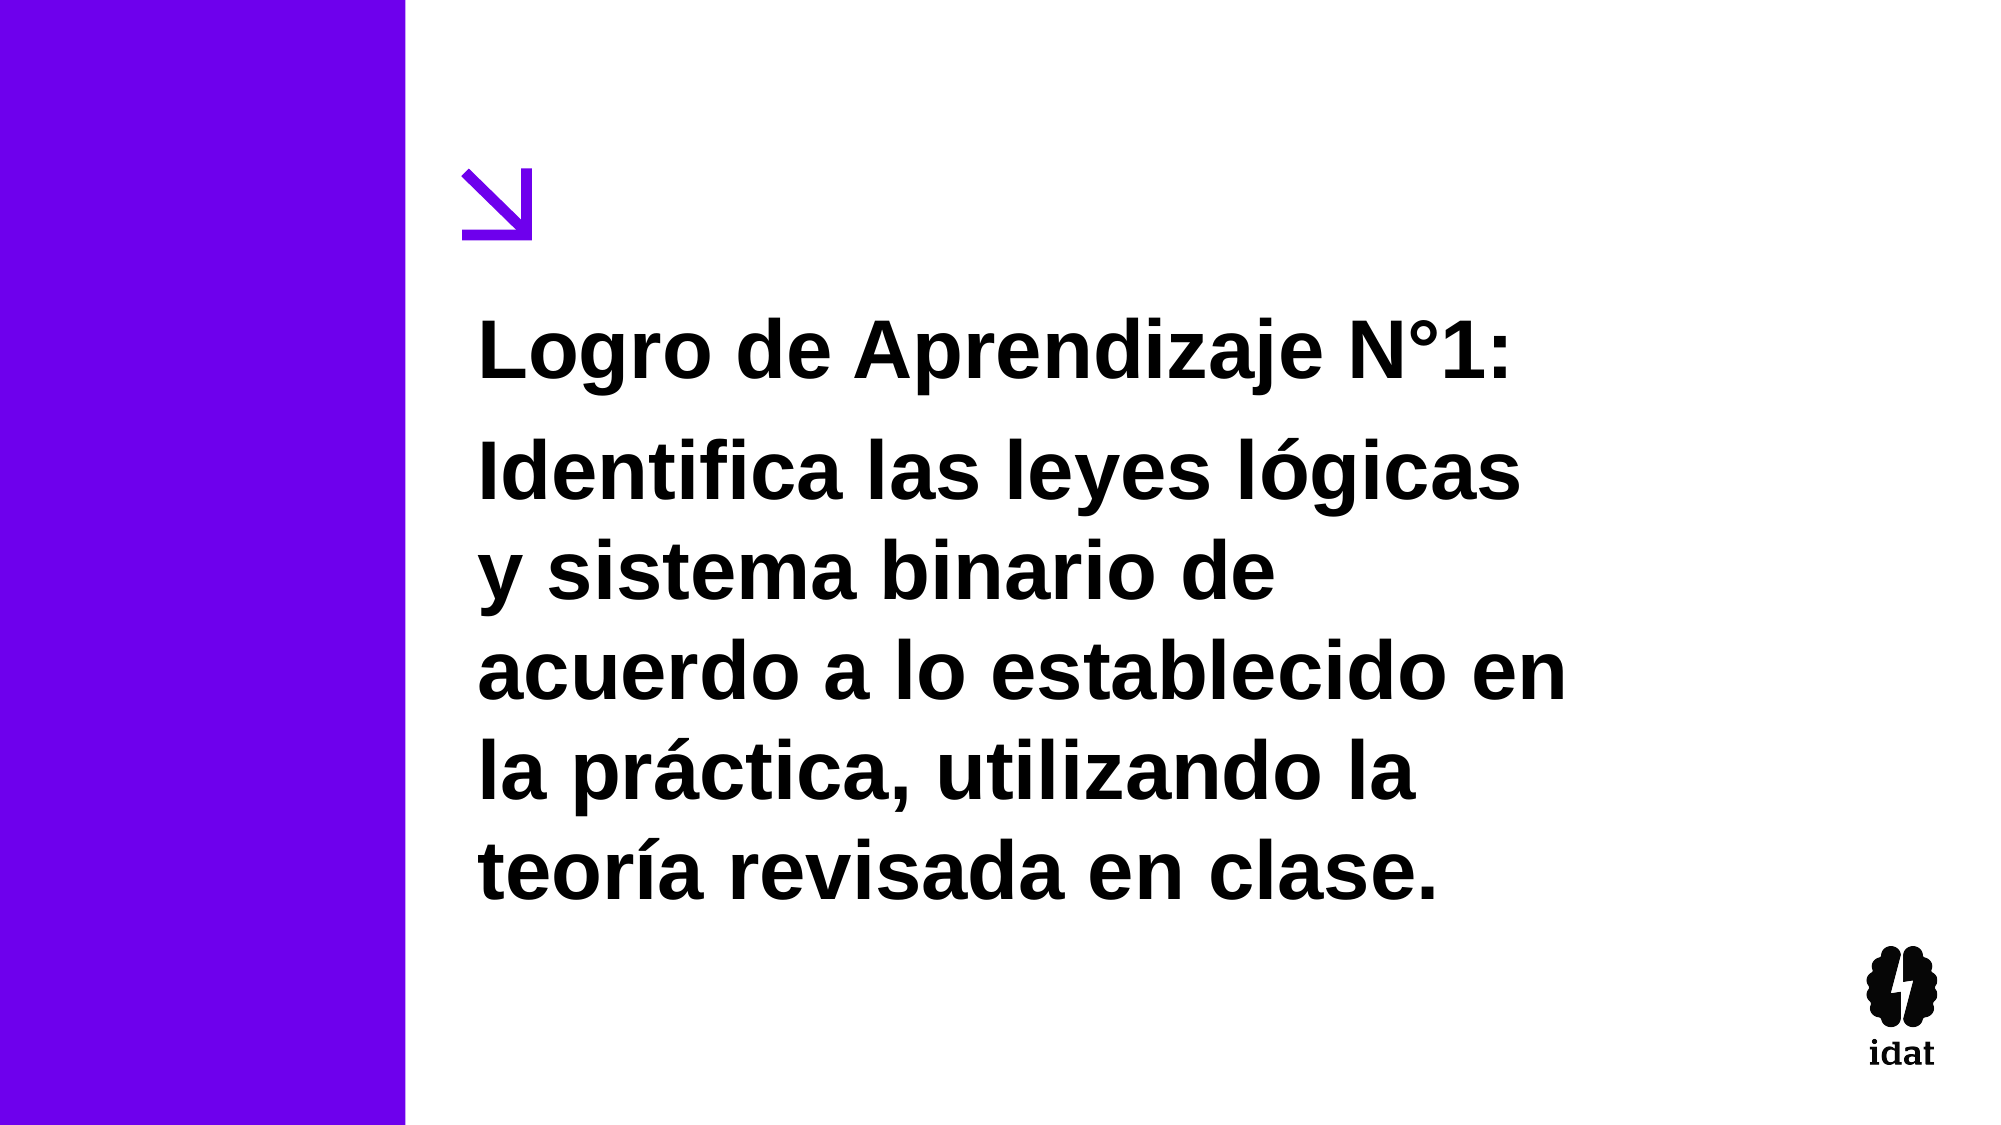

Logro de Aprendizaje N°1:
Identifica las leyes lógicas y sistema binario de acuerdo a lo establecido en la práctica, utilizando la teoría revisada en clase.